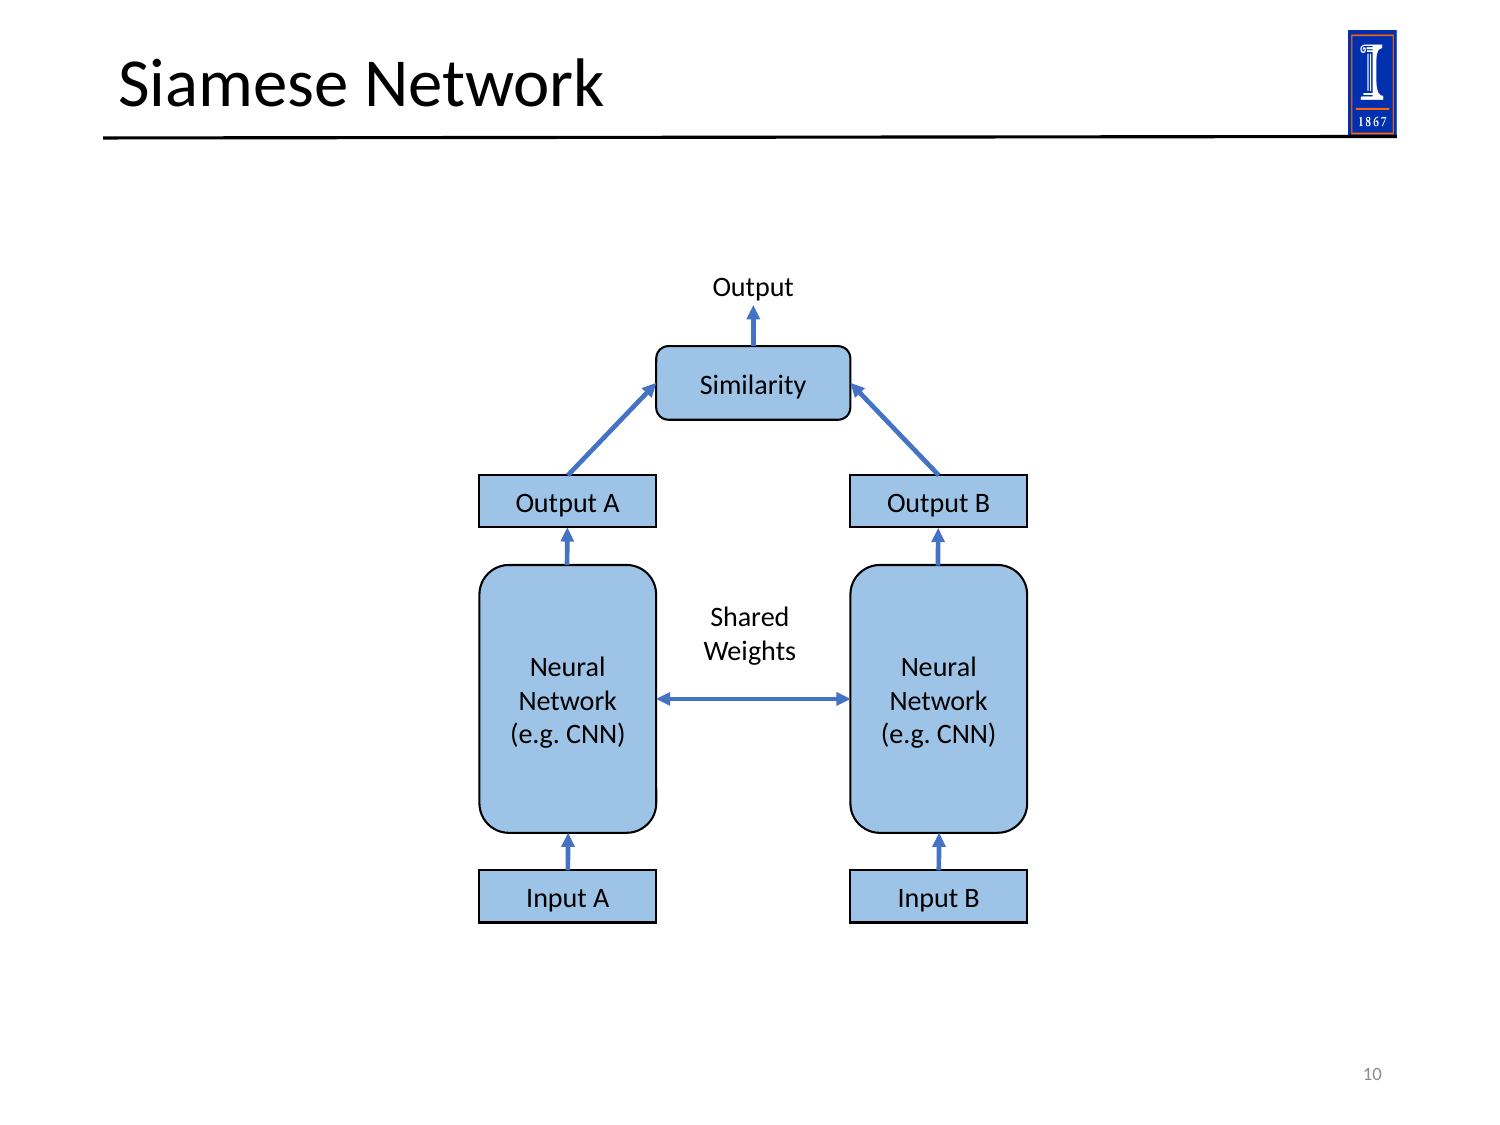

# Siamese Network
Output
Similarity
Output A
Output B
Neural Network
(e.g. CNN)
Neural Network
(e.g. CNN)
Shared Weights
Input A
Input B
10